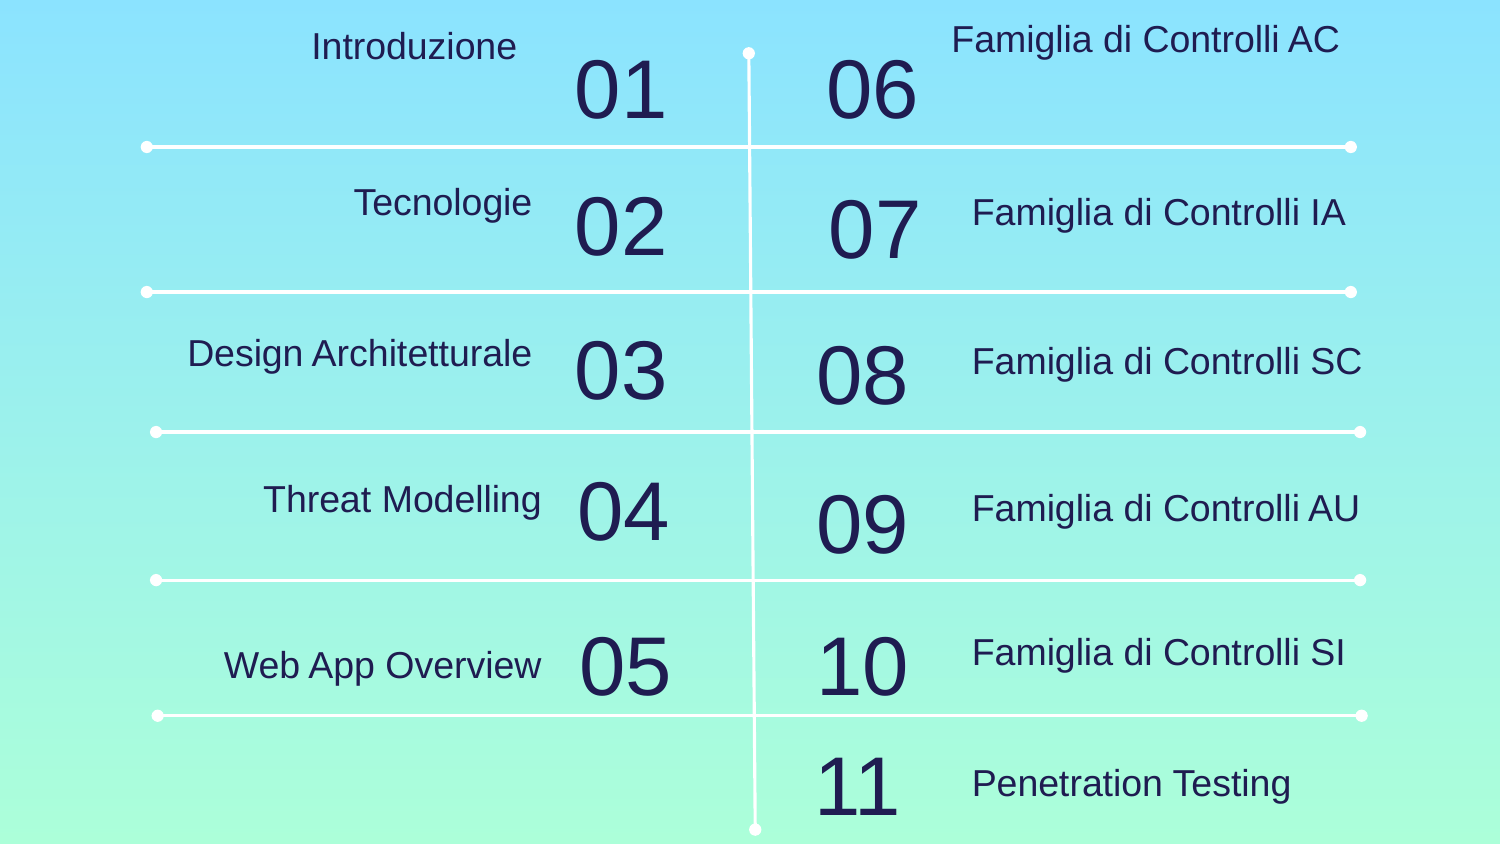

Famiglia di Controlli AC
# Introduzione
01
06
02
07
Tecnologie
Famiglia di Controlli IA
03
08
Design Architetturale
Famiglia di Controlli SC
04
09
Threat Modelling
Famiglia di Controlli AU

10
05
Famiglia di Controlli SI

Web App Overview
11
Penetration Testing